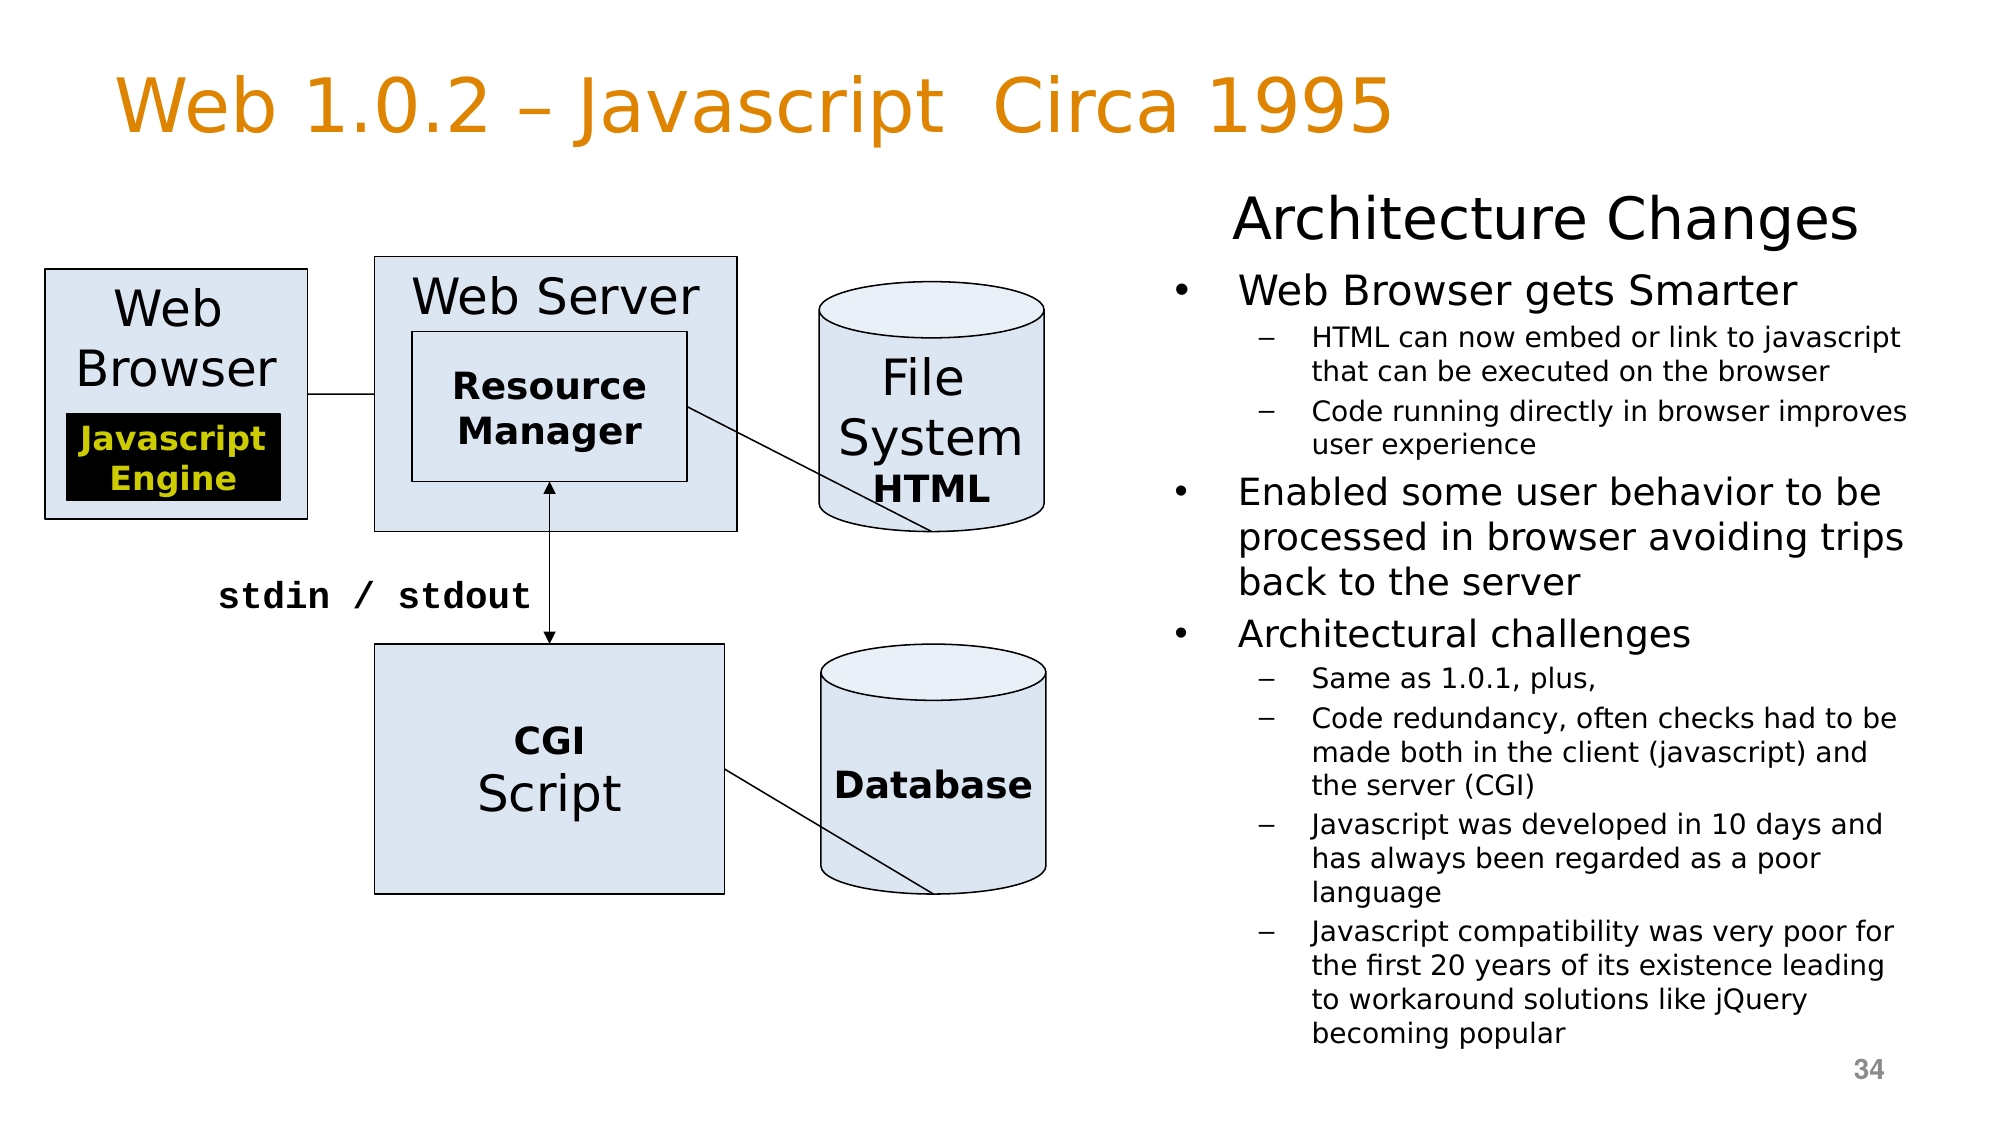

# Web 1.0.2 – Javascript  Circa 1995
Architecture Changes
Web Server
Web Browser gets Smarter
HTML can now embed or link to javascript that can be executed on the browser
Code running directly in browser improves user experience
Enabled some user behavior to be processed in browser avoiding trips back to the server
Architectural challenges
Same as 1.0.1, plus,
Code redundancy, often checks had to be made both in the client (javascript) and the server (CGI)
Javascript was developed in 10 days and has always been regarded as a poor language
Javascript compatibility was very poor for the first 20 years of its existence leading to workaround solutions like jQuery becoming popular

Web
Browser
File
System
HTML
Resource
Manager
Javascript
Engine
stdin / stdout
CGI
Script
Database
34